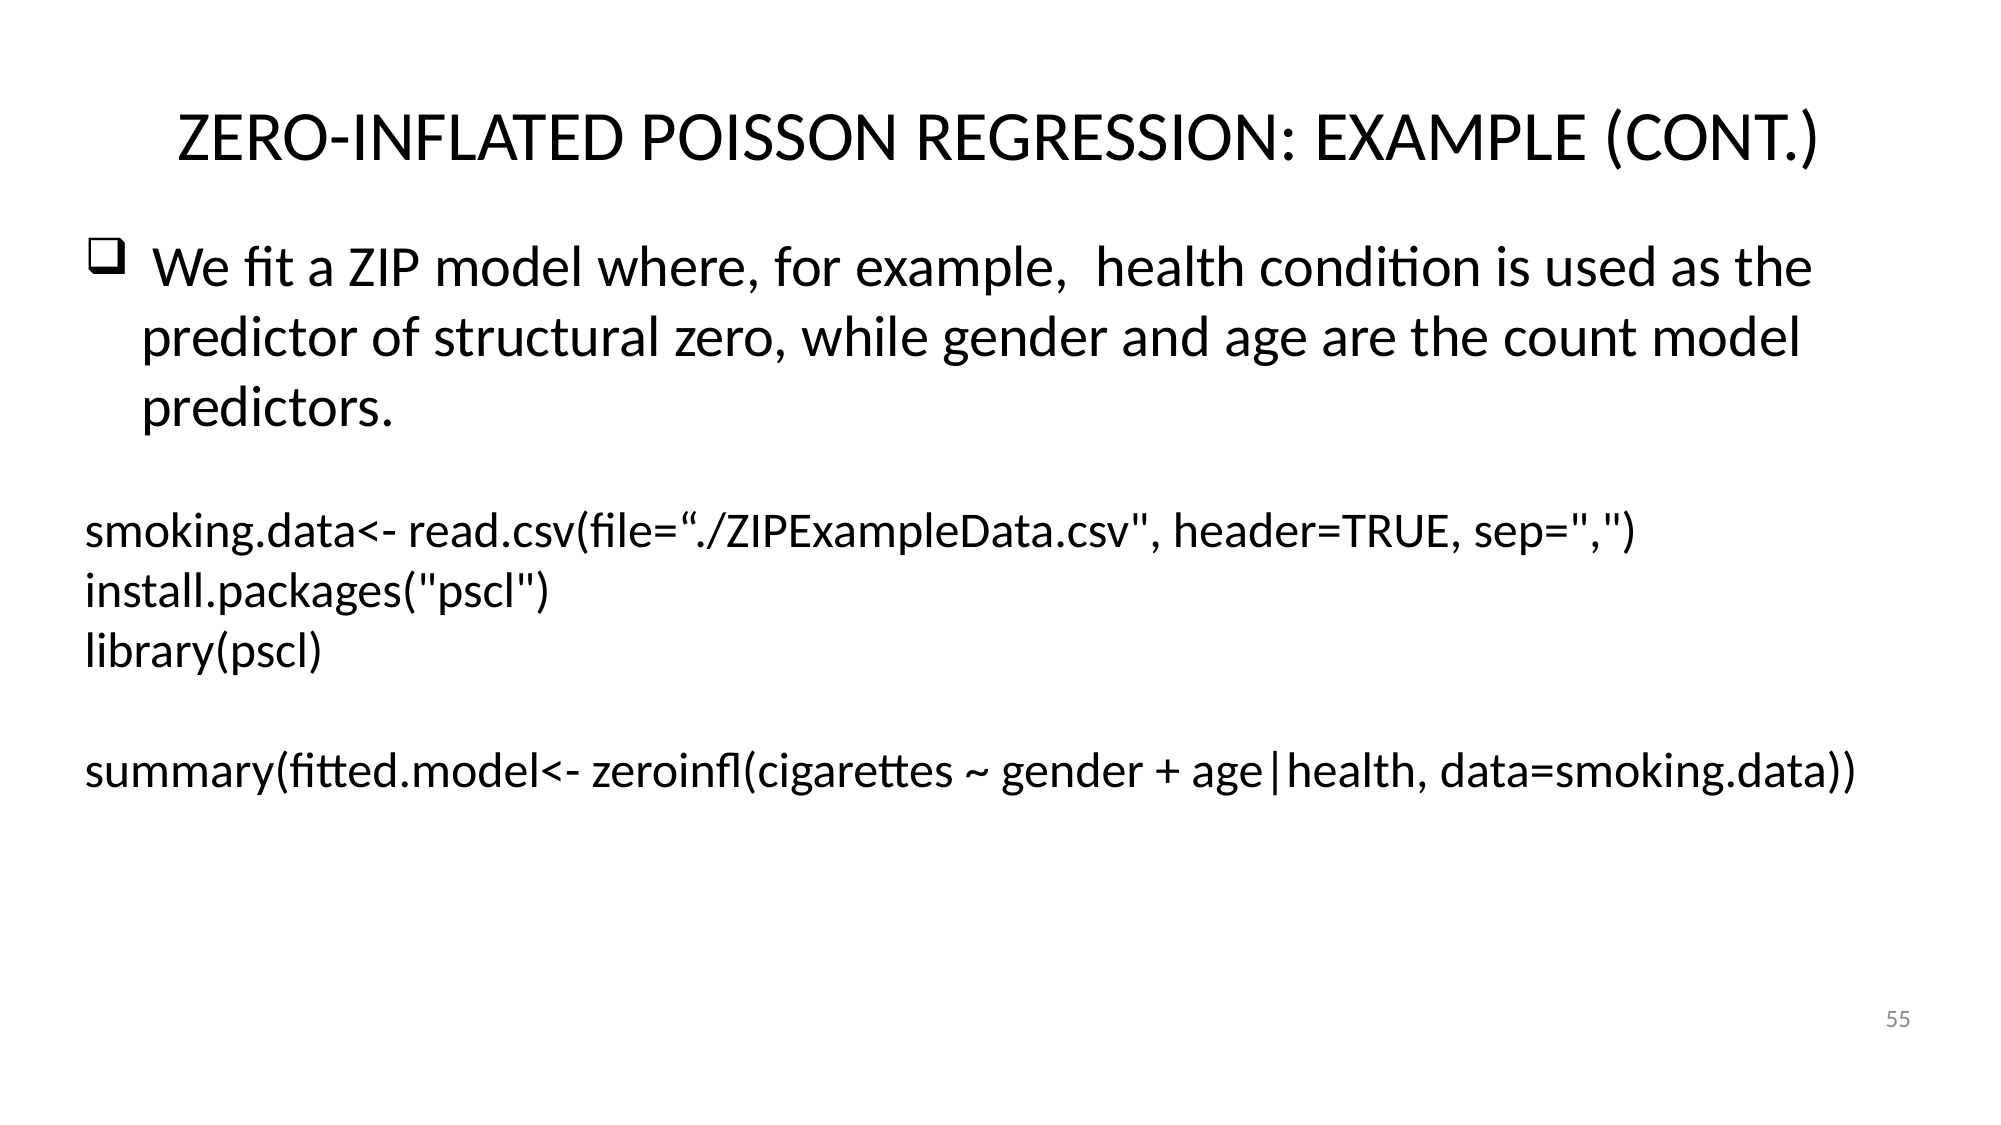

ZERO-INFLATED POISSON REGRESSION: EXAMPLE (CONT.)
# zero-INFLATED POISSON REGRESSION example continues
 We fit a ZIP model where, for example,  health condition is used as the predictor of structural zero, while gender and age are the count model predictors.

smoking.data<- read.csv(file=“./ZIPExampleData.csv", header=TRUE, sep=",")
install.packages("pscl")
library(pscl)

summary(fitted.model<- zeroinfl(cigarettes ~ gender + age|health, data=smoking.data))

55